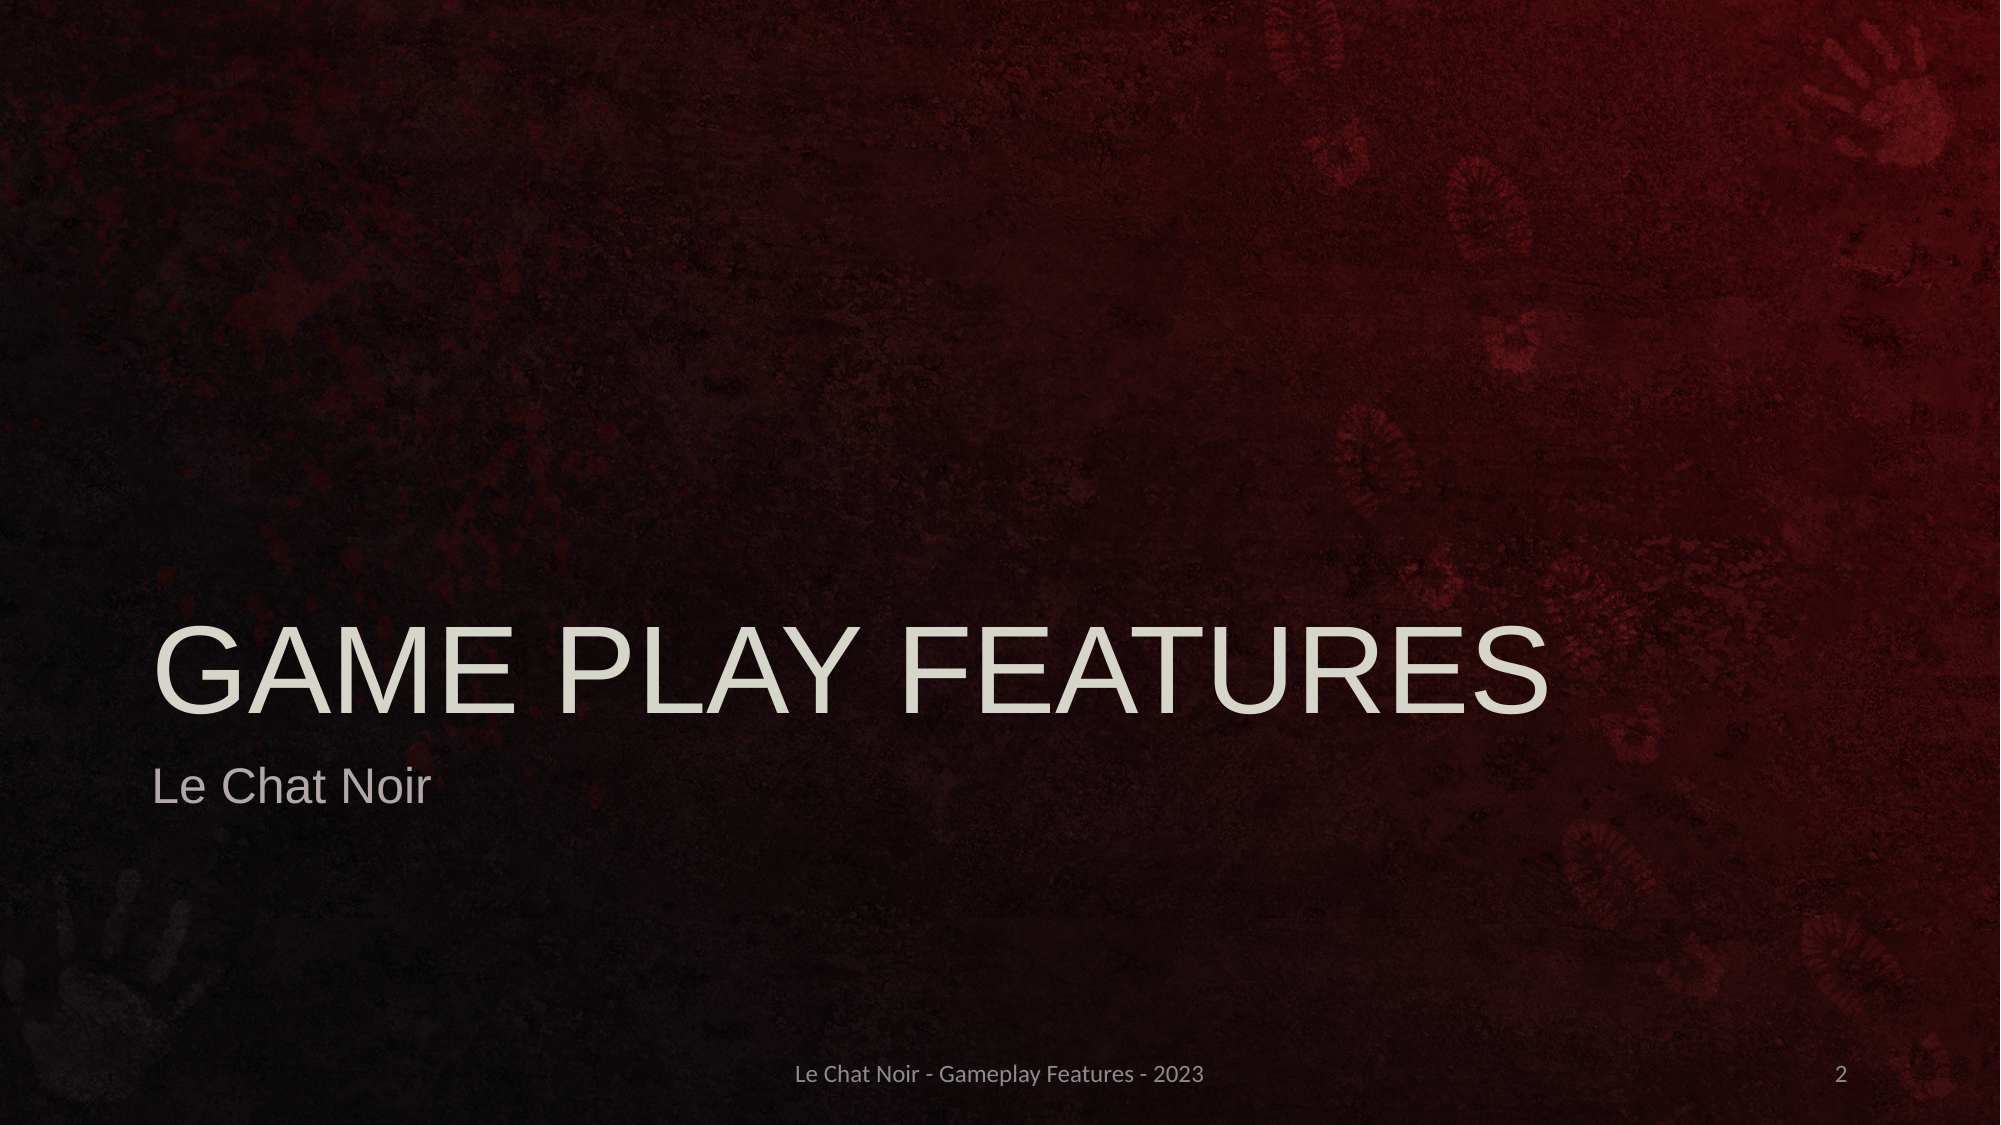

# GAME PLAY FEATURES
Le Chat Noir
Le Chat Noir - Gameplay Features - 2023
2